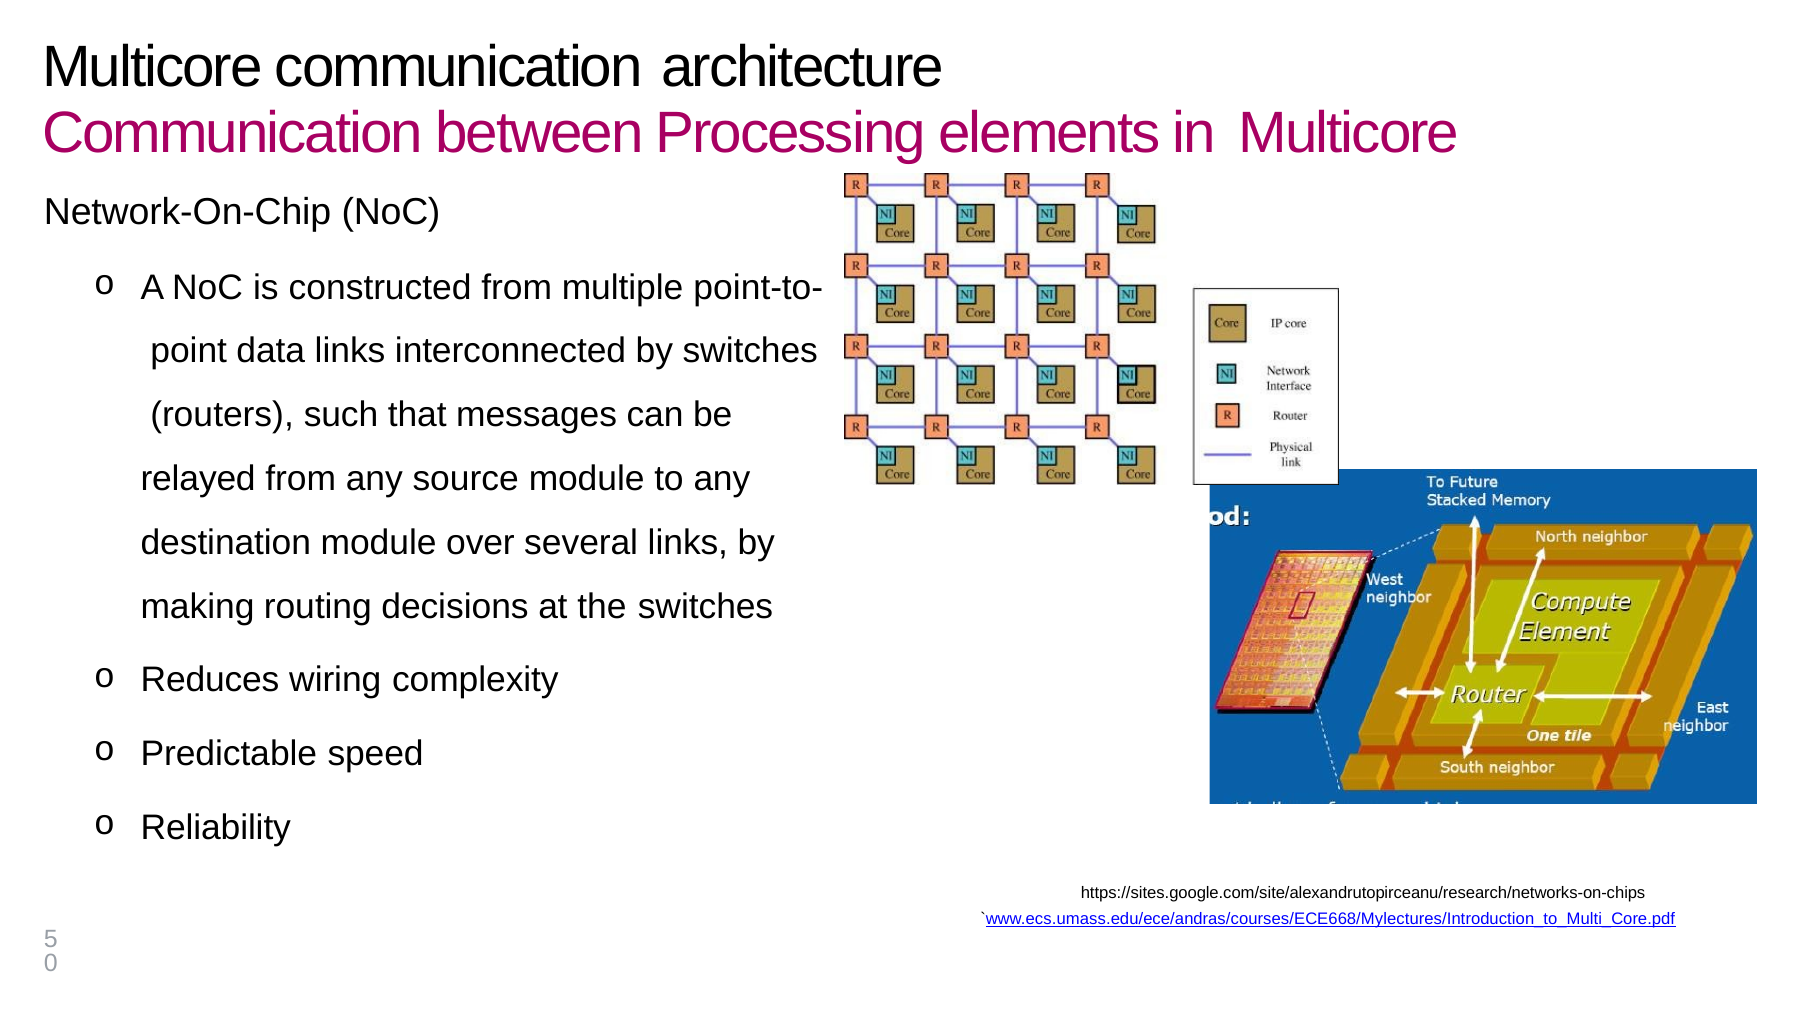

# Multicore communication architecture
Communication between Processing elements in Multicore

 Network-On-Chip (NoC)
A NoC is constructed from multiple point-to-  point data links interconnected by switches  (routers), such that messages can be  relayed from any source module to any  destination module over several links, by  making routing decisions at the switches
Reduces wiring complexity
Predictable speed
Reliability
https://sites.google.com/site/alexandrutopirceanu/research/networks-on-chips
`www.ecs.umass.edu/ece/andras/courses/ECE668/Mylectures/Introduction_to_Multi_Core.pdf
50